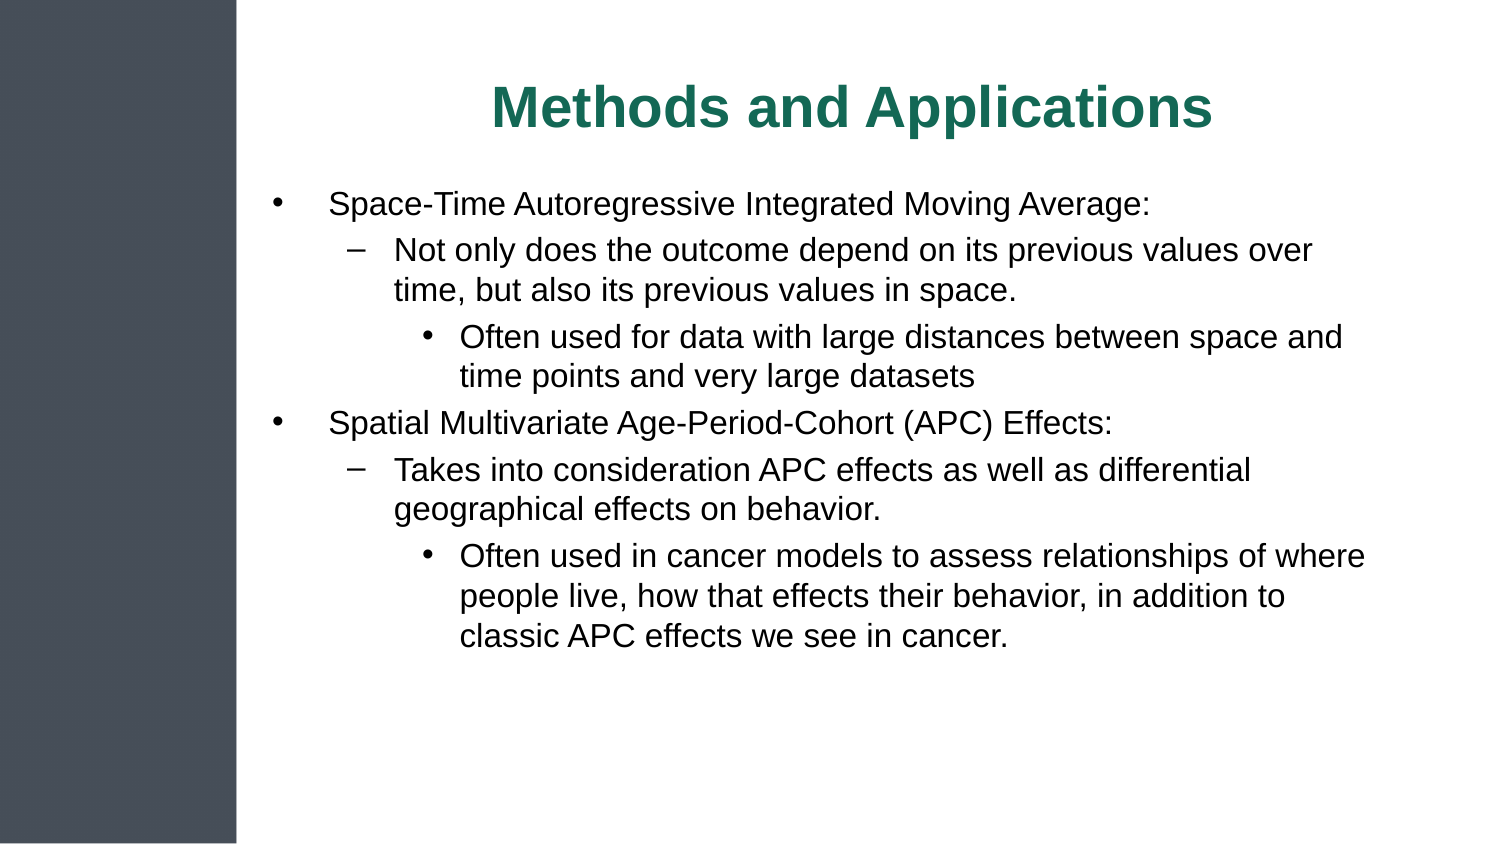

# Methods and Applications
Space-Time Autoregressive Integrated Moving Average:
Not only does the outcome depend on its previous values over time, but also its previous values in space.
Often used for data with large distances between space and time points and very large datasets
Spatial Multivariate Age-Period-Cohort (APC) Effects:
Takes into consideration APC effects as well as differential geographical effects on behavior.
Often used in cancer models to assess relationships of where people live, how that effects their behavior, in addition to classic APC effects we see in cancer.